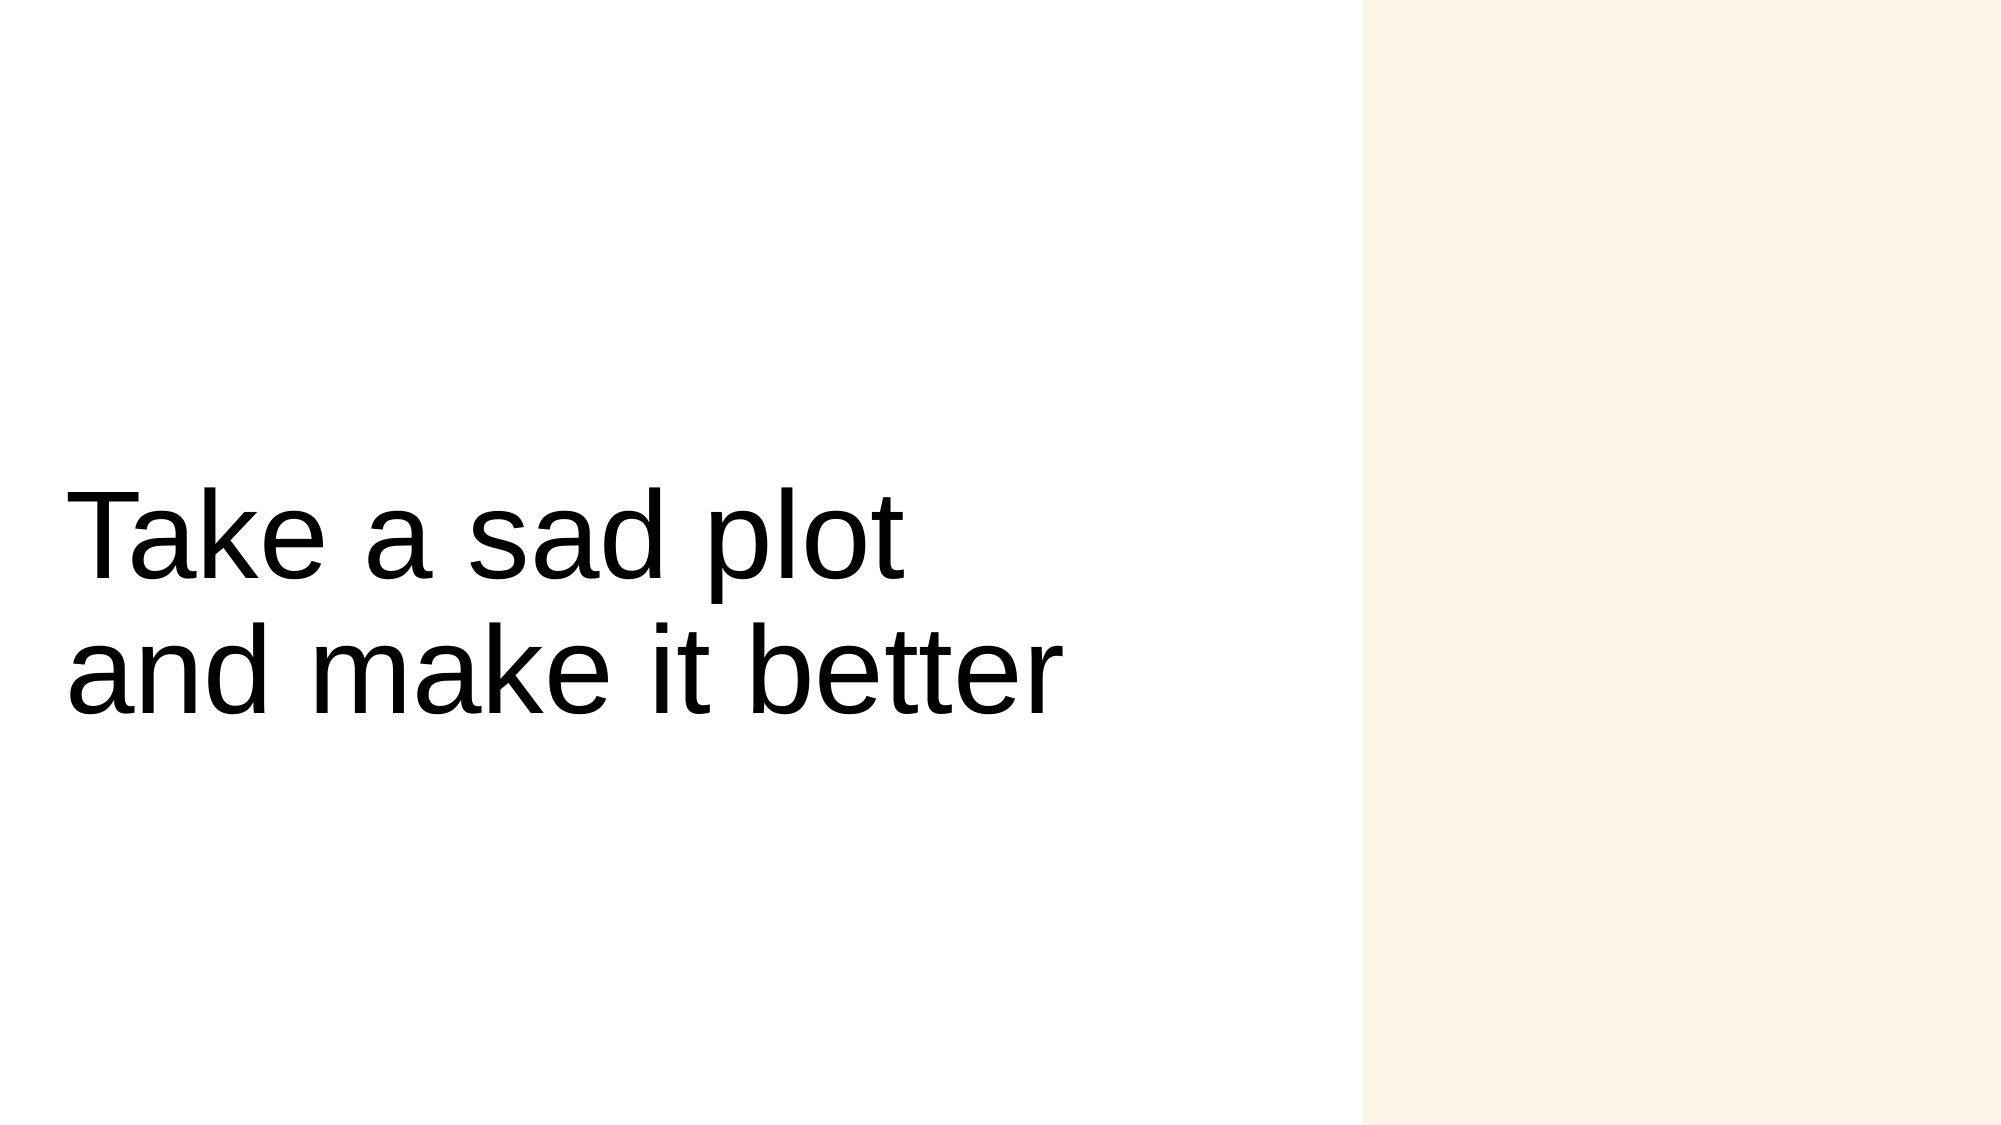

# Take a sad plot and make it better